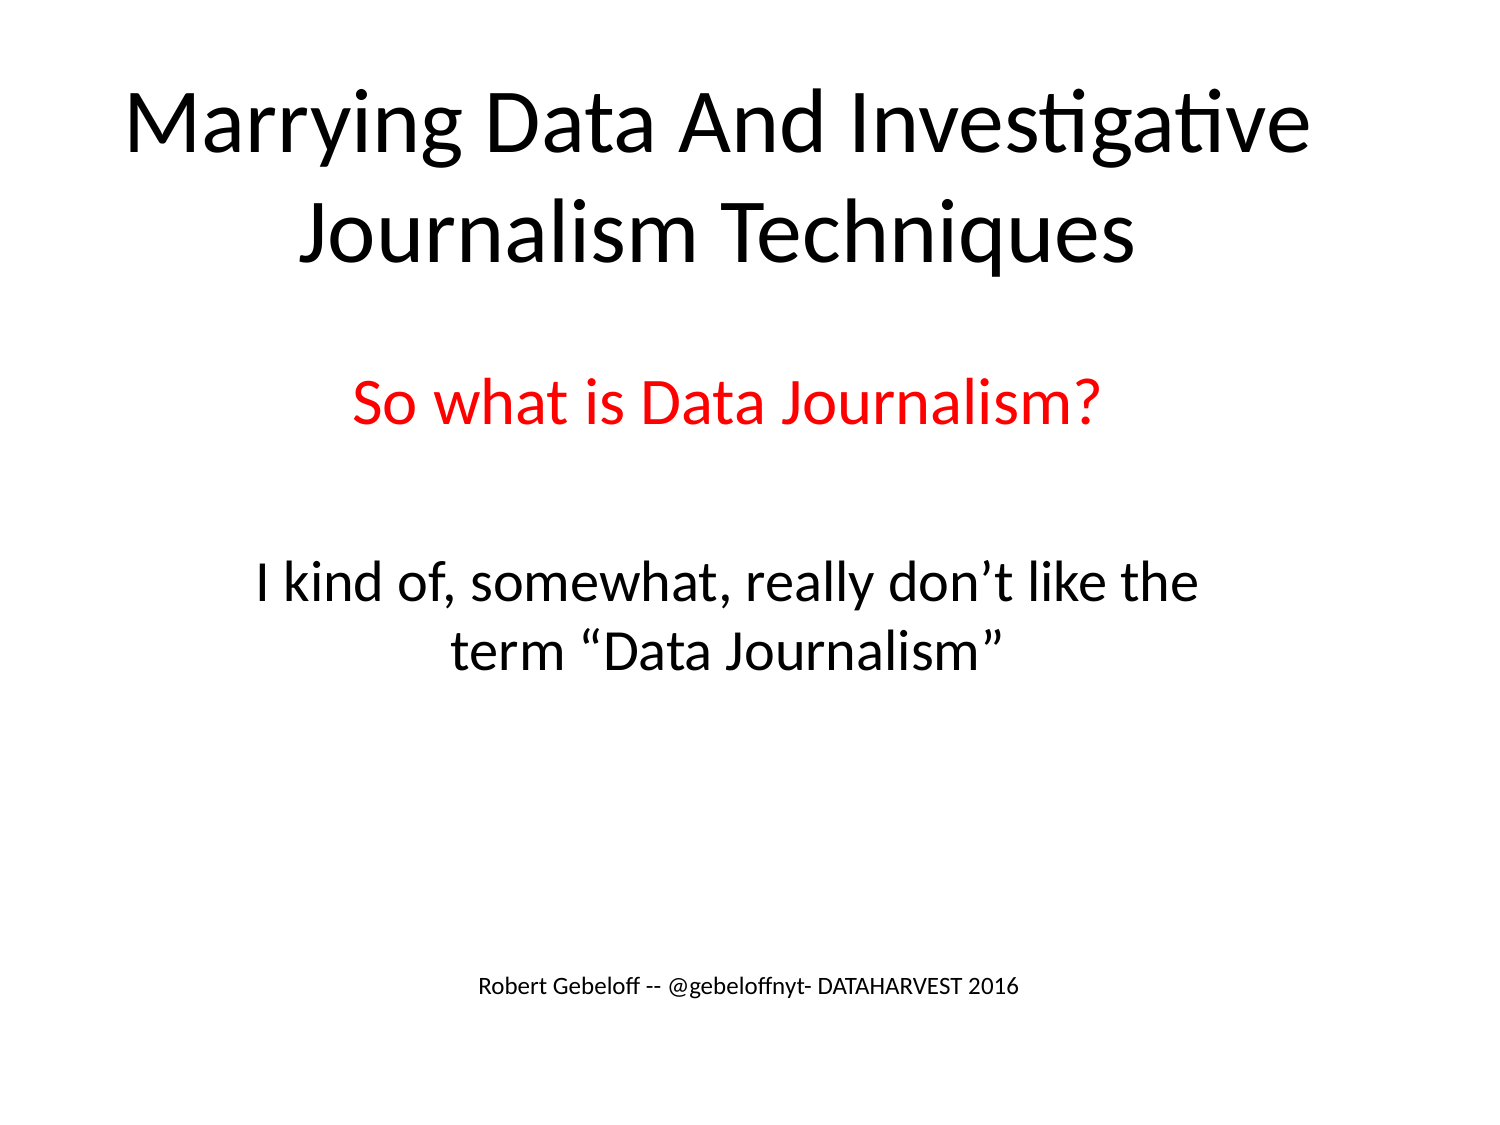

# Marrying Data And Investigative Journalism Techniques
So what is Data Journalism?

I kind of, somewhat, really don’t like the term “Data Journalism”
Robert Gebeloff -- @gebeloffnyt- DATAHARVEST 2016